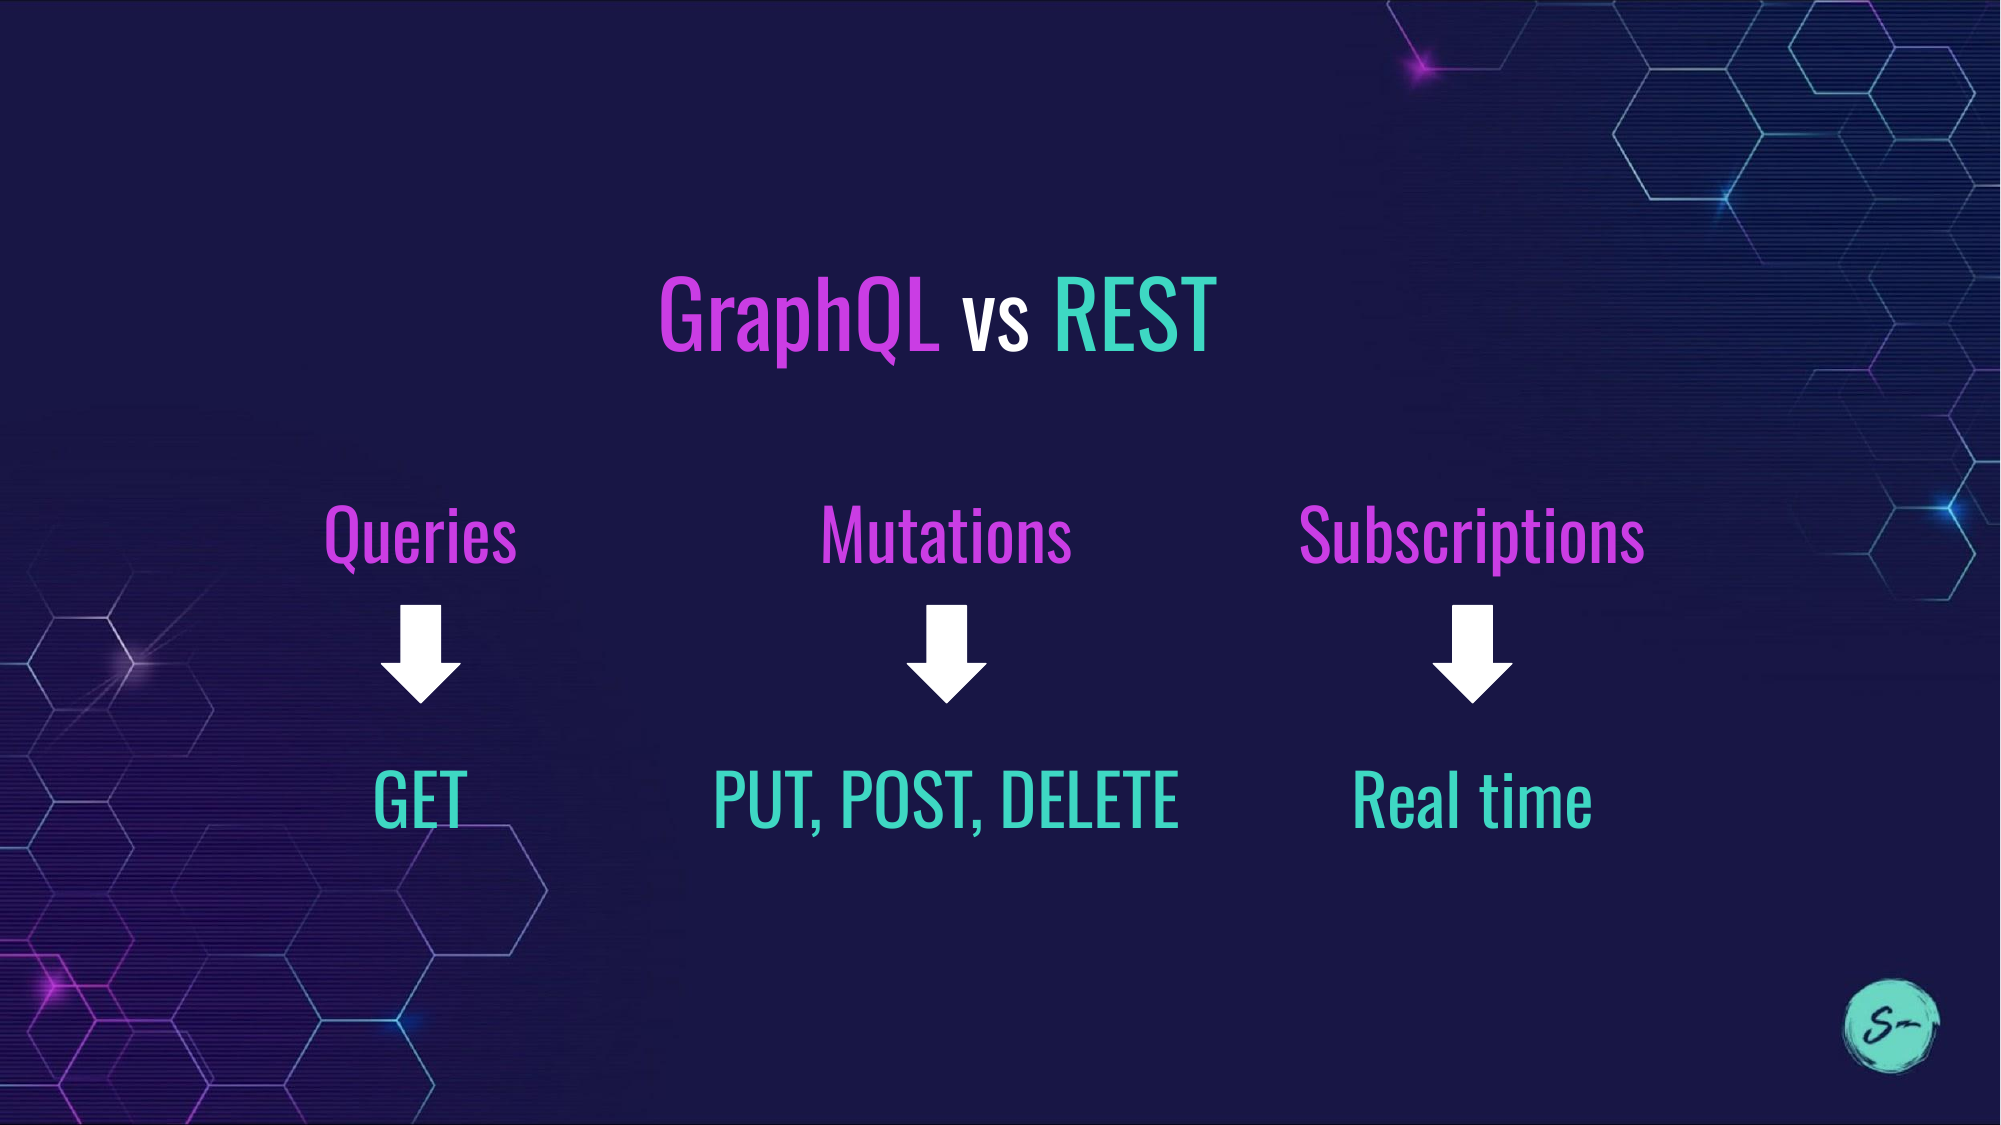

# GraphQL vs REST
Queries
Mutations
Subscriptions

GET
PUT, POST, DELETE
Real time